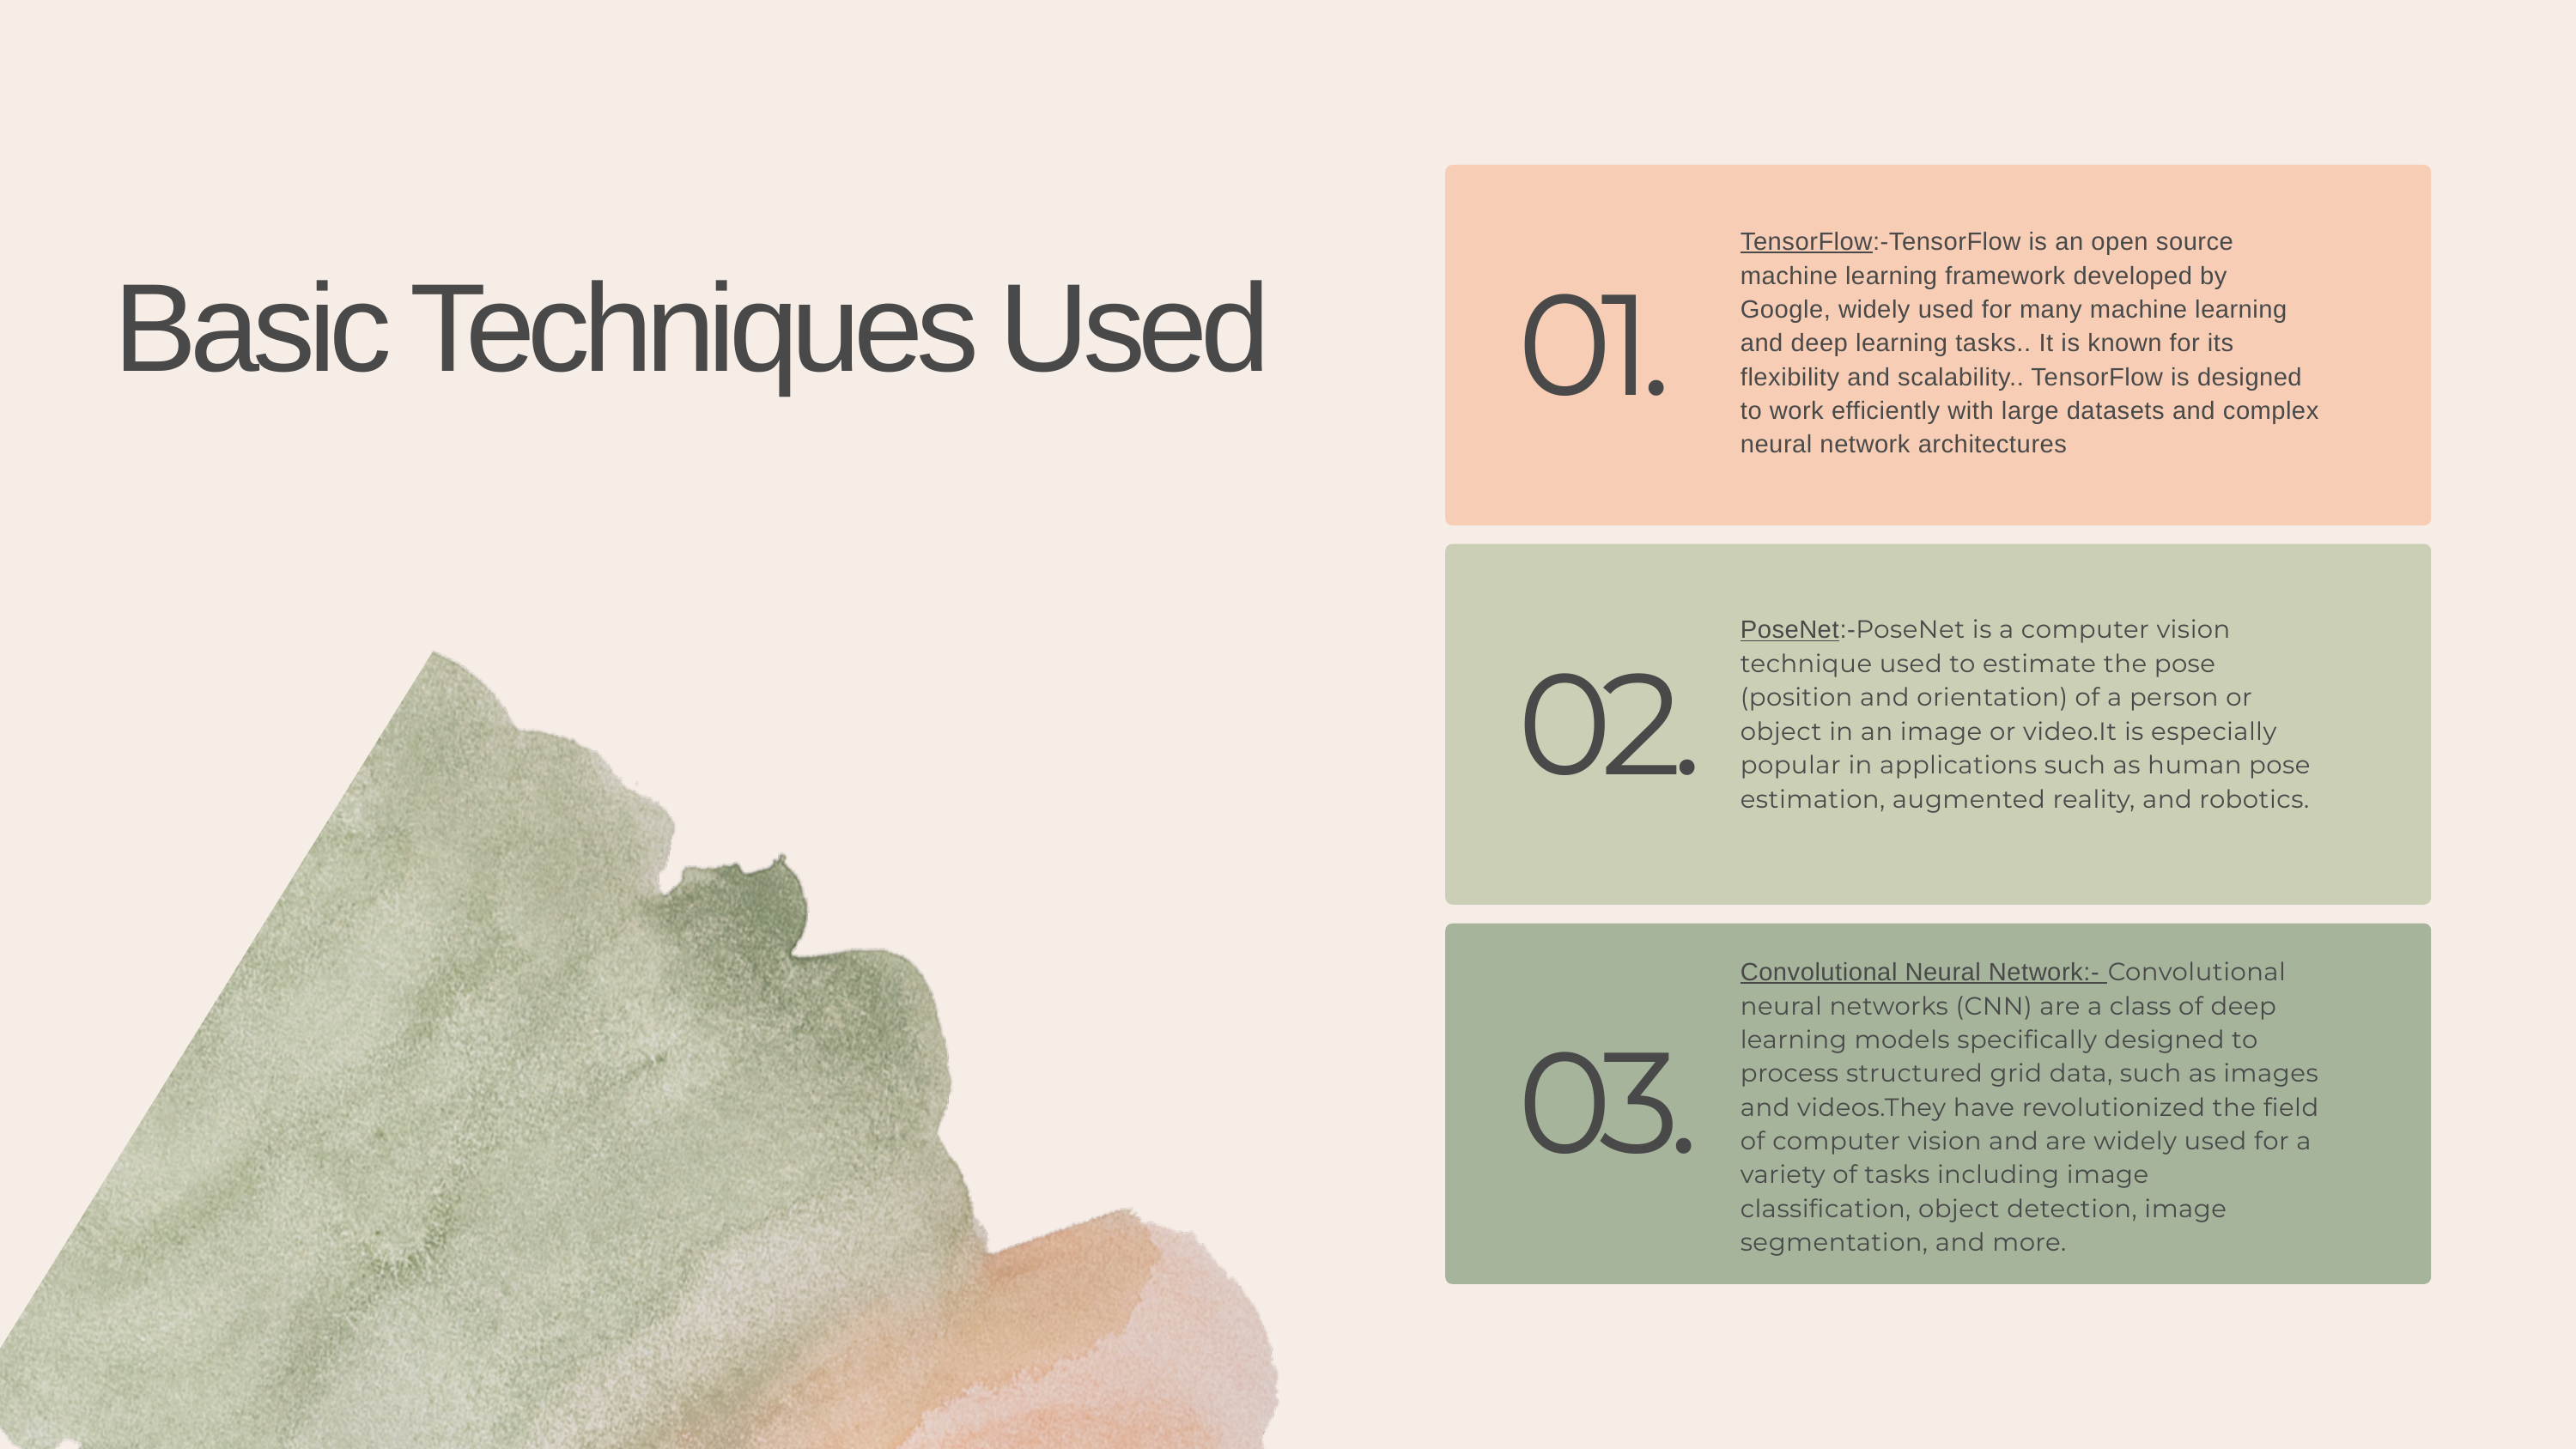

TensorFlow:-TensorFlow is an open source machine learning framework developed by Google, widely used for many machine learning and deep learning tasks.. It is known for its flexibility and scalability.. TensorFlow is designed to work efficiently with large datasets and complex neural network architectures
Basic Techniques Used
01.

PoseNet:-PoseNet is a computer vision technique used to estimate the pose (position and orientation) of a person or object in an image or video.It is especially popular in applications such as human pose estimation, augmented reality, and robotics.
02.

Convolutional Neural Network:- Convolutional neural networks (CNN) are a class of deep learning models specifically designed to process structured grid data, such as images and videos.They have revolutionized the field of computer vision and are widely used for a variety of tasks including image classification, object detection, image segmentation, and more.
03.